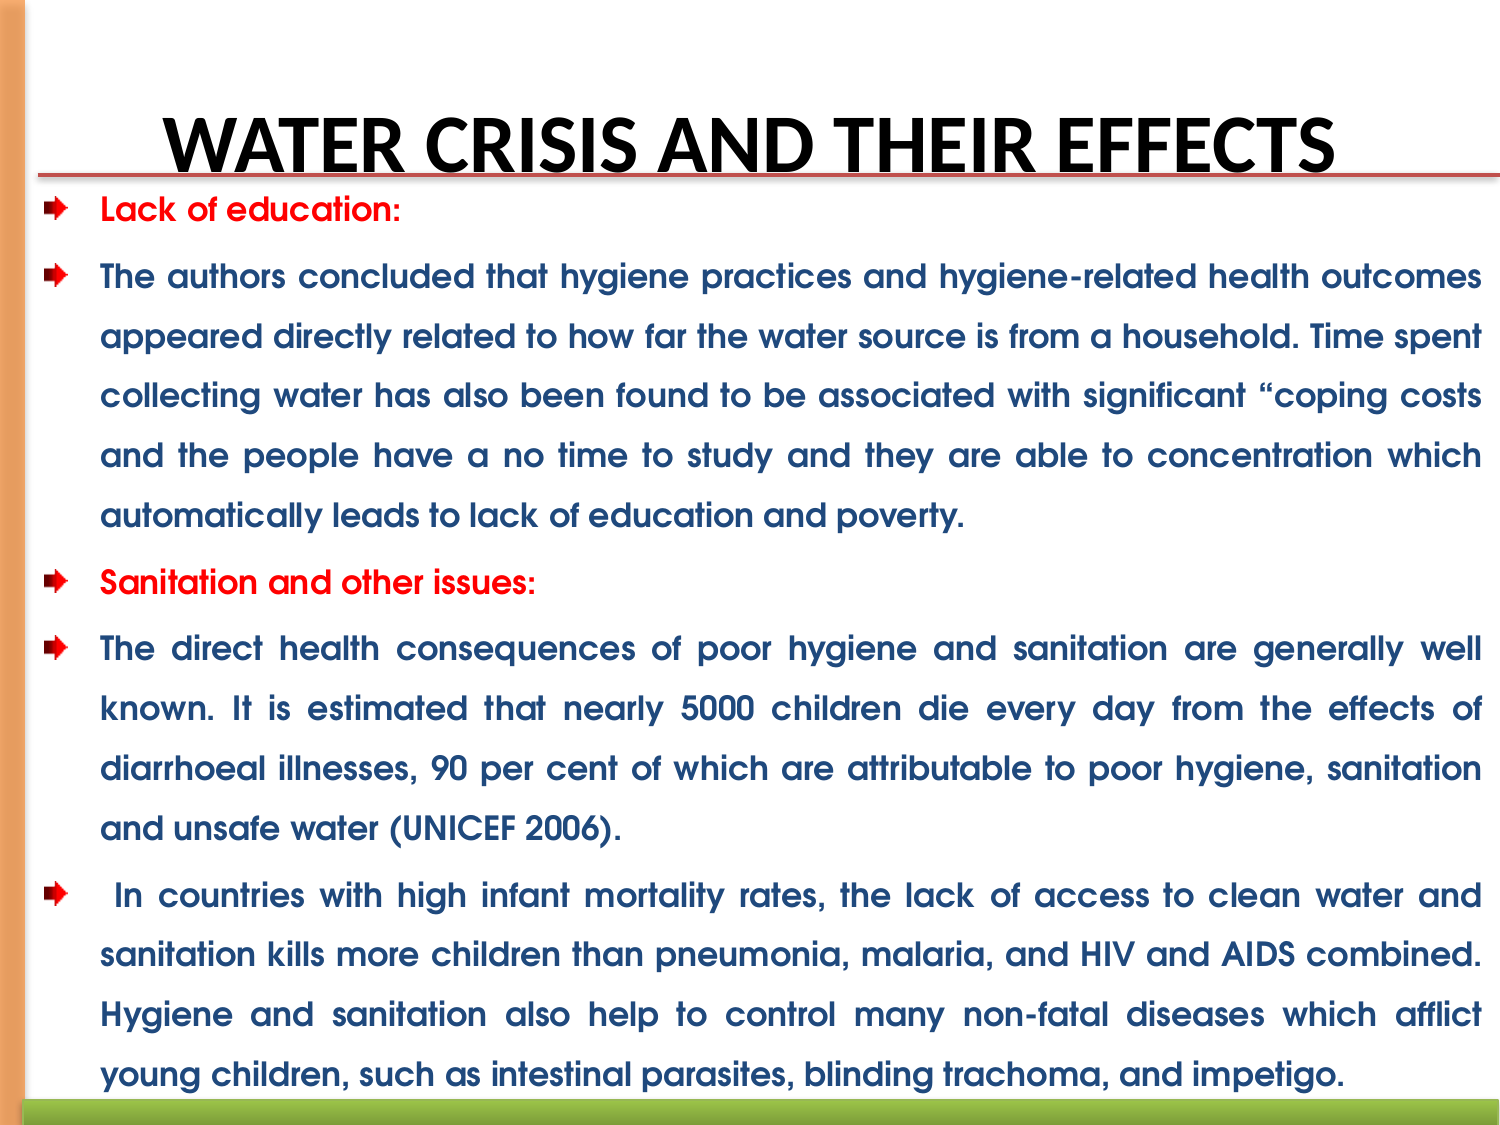

# WATER CRISIS AND THEIR EFFECTS
Lack of education:
The authors concluded that hygiene practices and hygiene-related health outcomes appeared directly related to how far the water source is from a household. Time spent collecting water has also been found to be associated with significant “coping costs and the people have a no time to study and they are able to concentration which automatically leads to lack of education and poverty.
Sanitation and other issues:
The direct health consequences of poor hygiene and sanitation are generally well known. It is estimated that nearly 5000 children die every day from the effects of diarrhoeal illnesses, 90 per cent of which are attributable to poor hygiene, sanitation and unsafe water (UNICEF 2006).
 In countries with high infant mortality rates, the lack of access to clean water and sanitation kills more children than pneumonia, malaria, and HIV and AIDS combined. Hygiene and sanitation also help to control many non-fatal diseases which afflict young children, such as intestinal parasites, blinding trachoma, and impetigo.